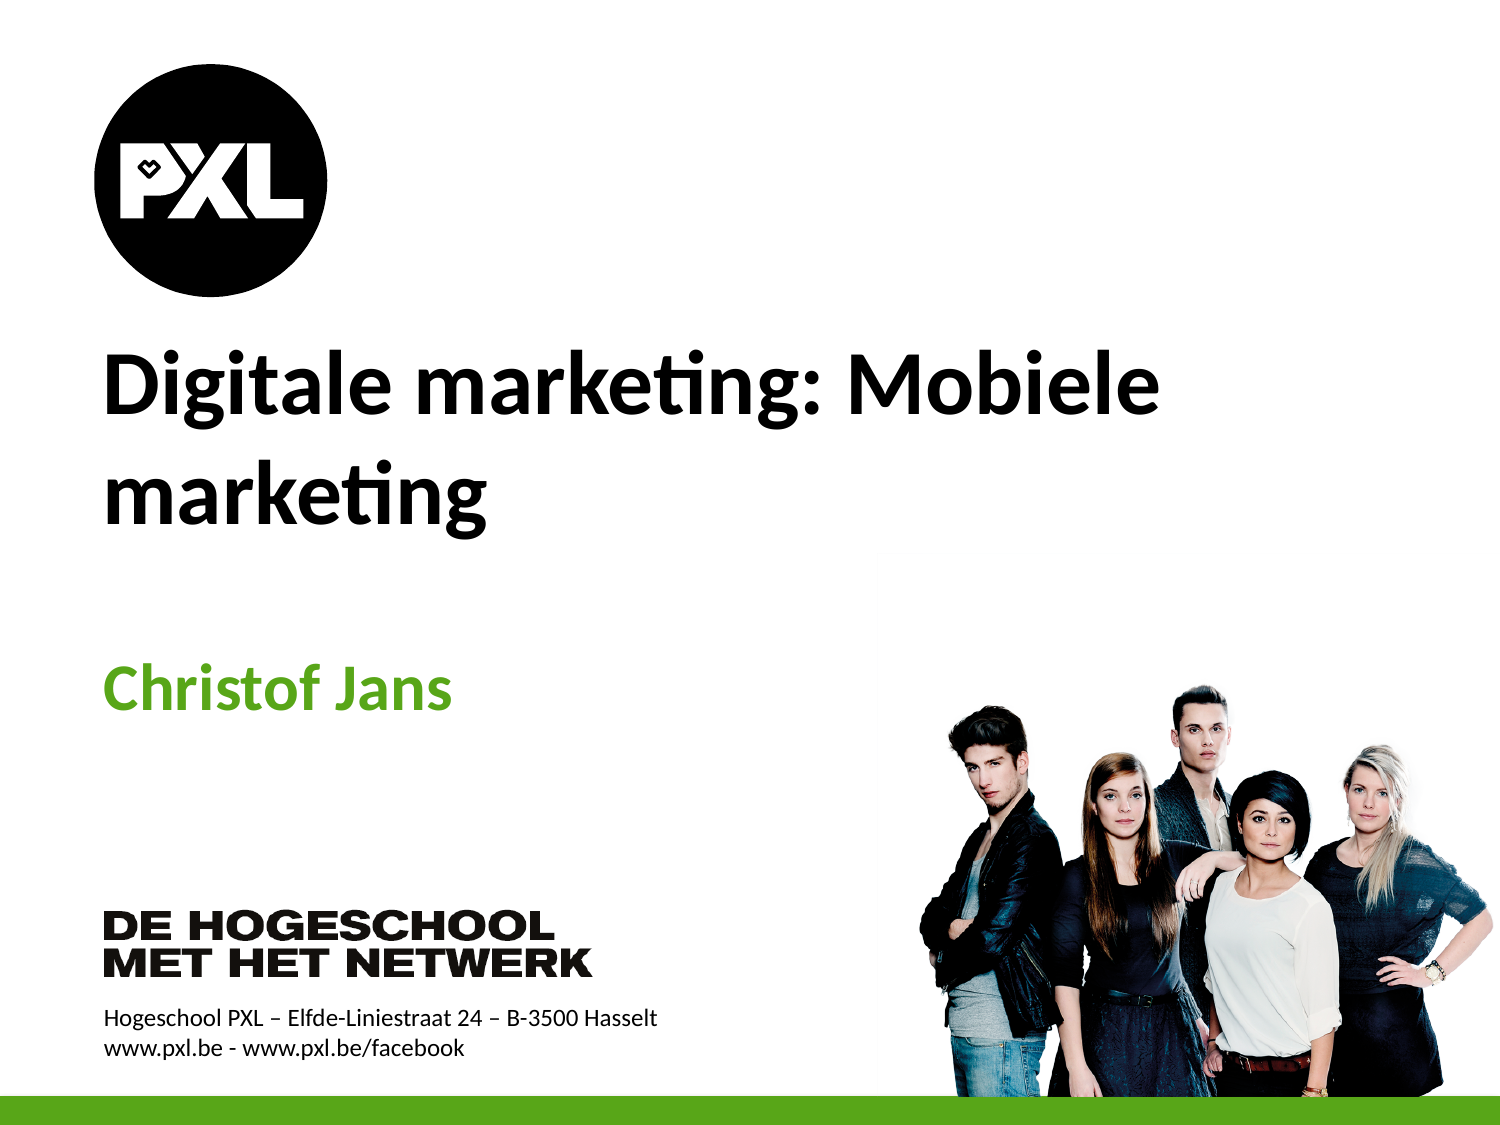

# Digitale marketing: Mobiele marketing
Christof Jans